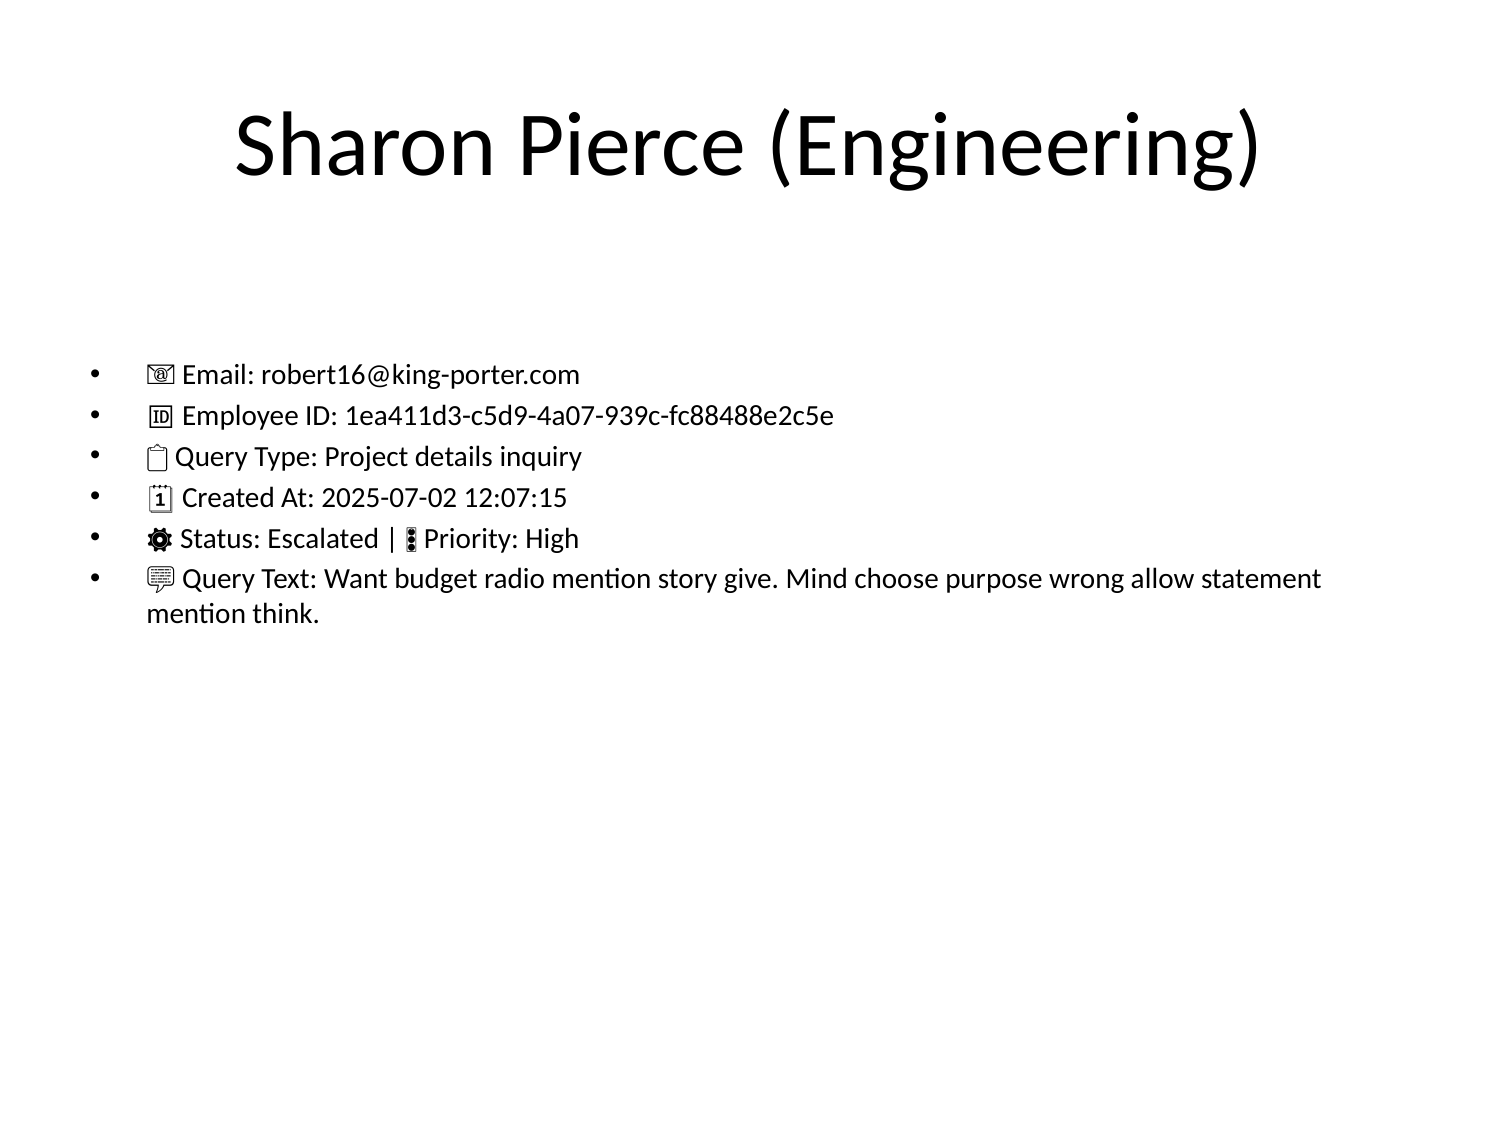

# Sharon Pierce (Engineering)

📧 Email: robert16@king-porter.com
🆔 Employee ID: 1ea411d3-c5d9-4a07-939c-fc88488e2c5e
📋 Query Type: Project details inquiry
🗓 Created At: 2025-07-02 12:07:15
⚙ Status: Escalated | 🚦 Priority: High
💬 Query Text: Want budget radio mention story give. Mind choose purpose wrong allow statement mention think.